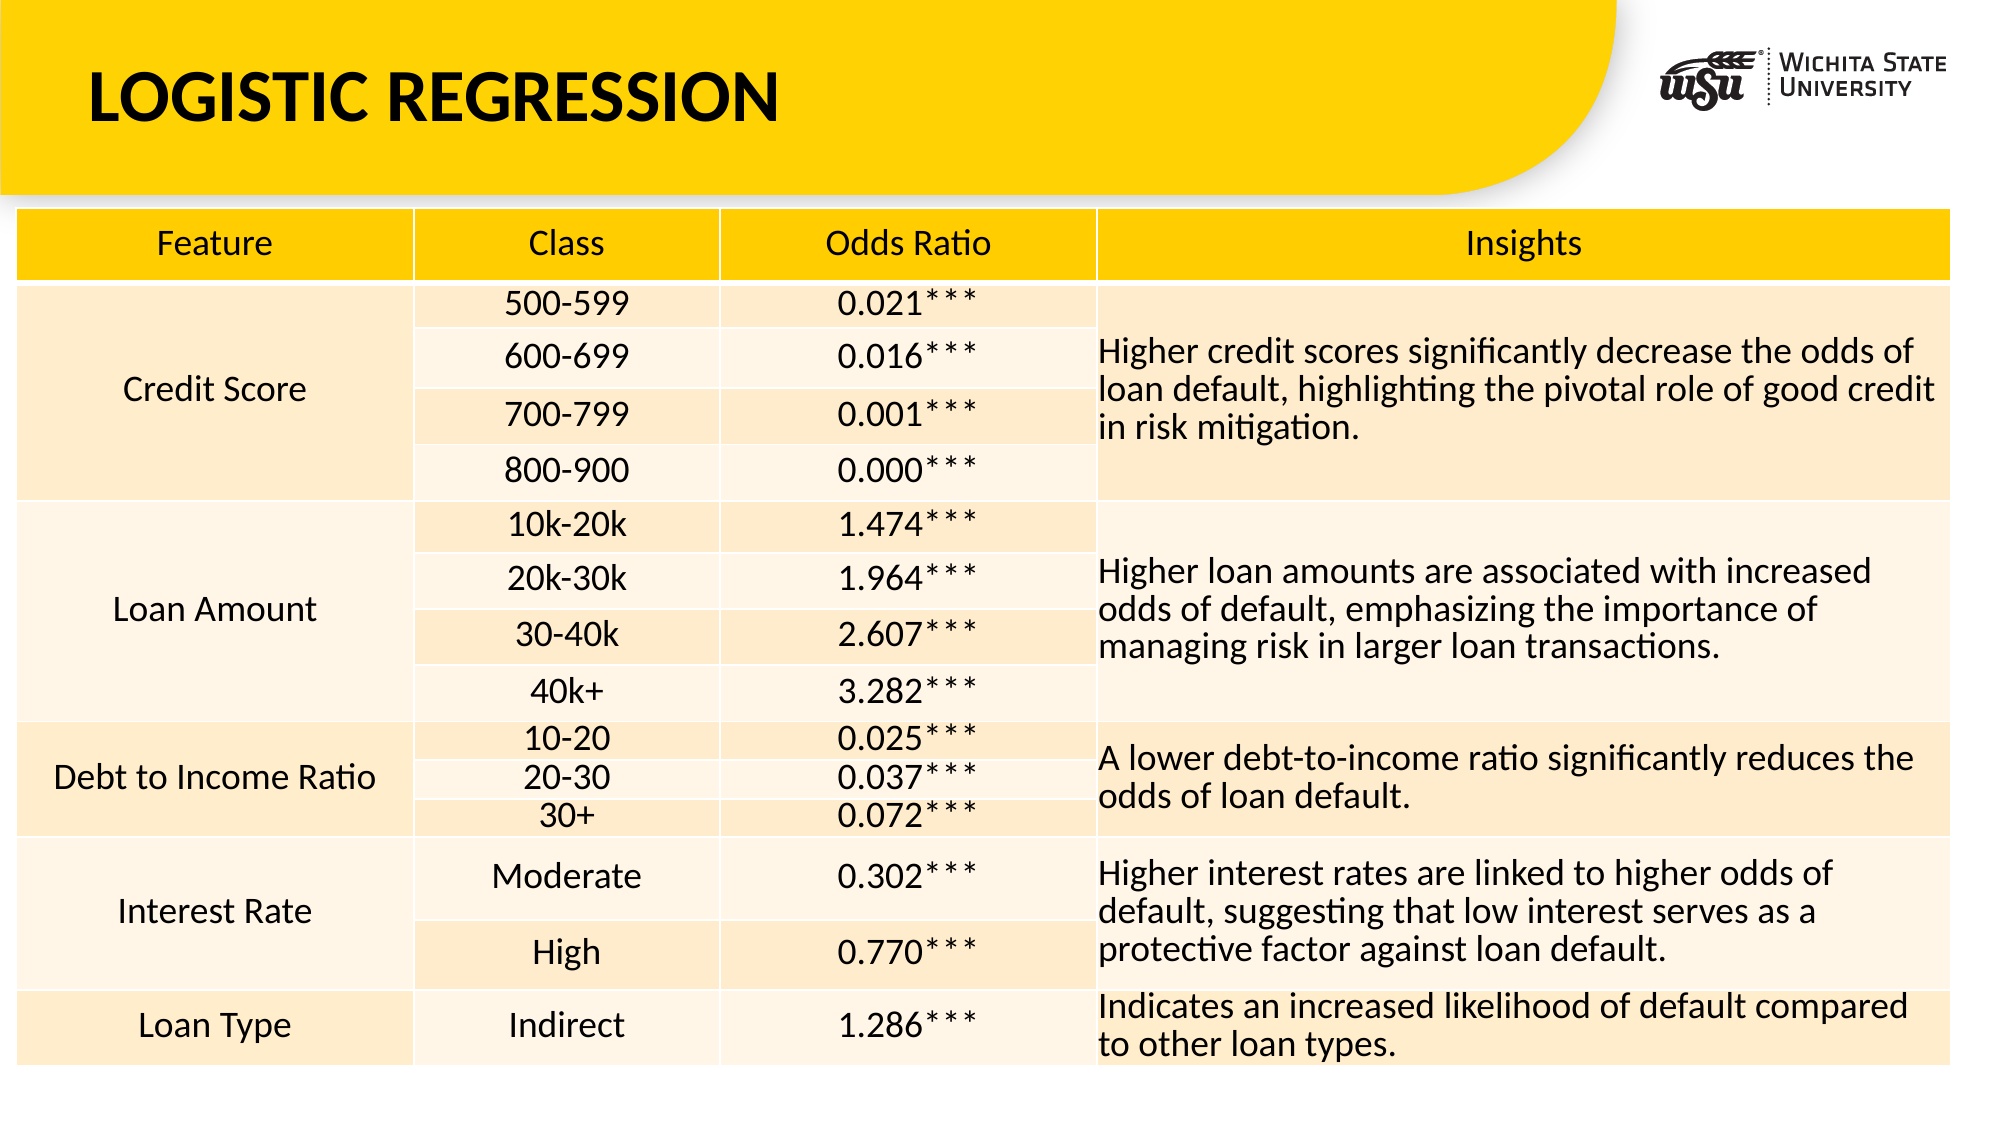

# LOGISTIC REGRESSION
| Feature | Class | Odds Ratio | Insights |
| --- | --- | --- | --- |
| Credit Score | 500-599 | 0.021\*\*\* | Higher credit scores significantly decrease the odds of loan default, highlighting the pivotal role of good credit in risk mitigation. |
|  | 600-699 | 0.016\*\*\* |  |
|  | 700-799 | 0.001\*\*\* |  |
|  | 800-900 | 0.000\*\*\* |  |
| Loan Amount | 10k-20k | 1.474\*\*\* | Higher loan amounts are associated with increased odds of default, emphasizing the importance of managing risk in larger loan transactions. |
|  | 20k-30k | 1.964\*\*\* |  |
|  | 30-40k | 2.607\*\*\* |  |
|  | 40k+ | 3.282\*\*\* |  |
| Debt to Income Ratio | 10-20 | 0.025\*\*\* | A lower debt-to-income ratio significantly reduces the odds of loan default. |
|  | 20-30 | 0.037\*\*\* |  |
|  | 30+ | 0.072\*\*\* |  |
| Interest Rate | Moderate | 0.302\*\*\* | Higher interest rates are linked to higher odds of default, suggesting that low interest serves as a protective factor against loan default. |
|  | High | 0.770\*\*\* |  |
| Loan Type | Indirect | 1.286\*\*\* | Indicates an increased likelihood of default compared to other loan types. |